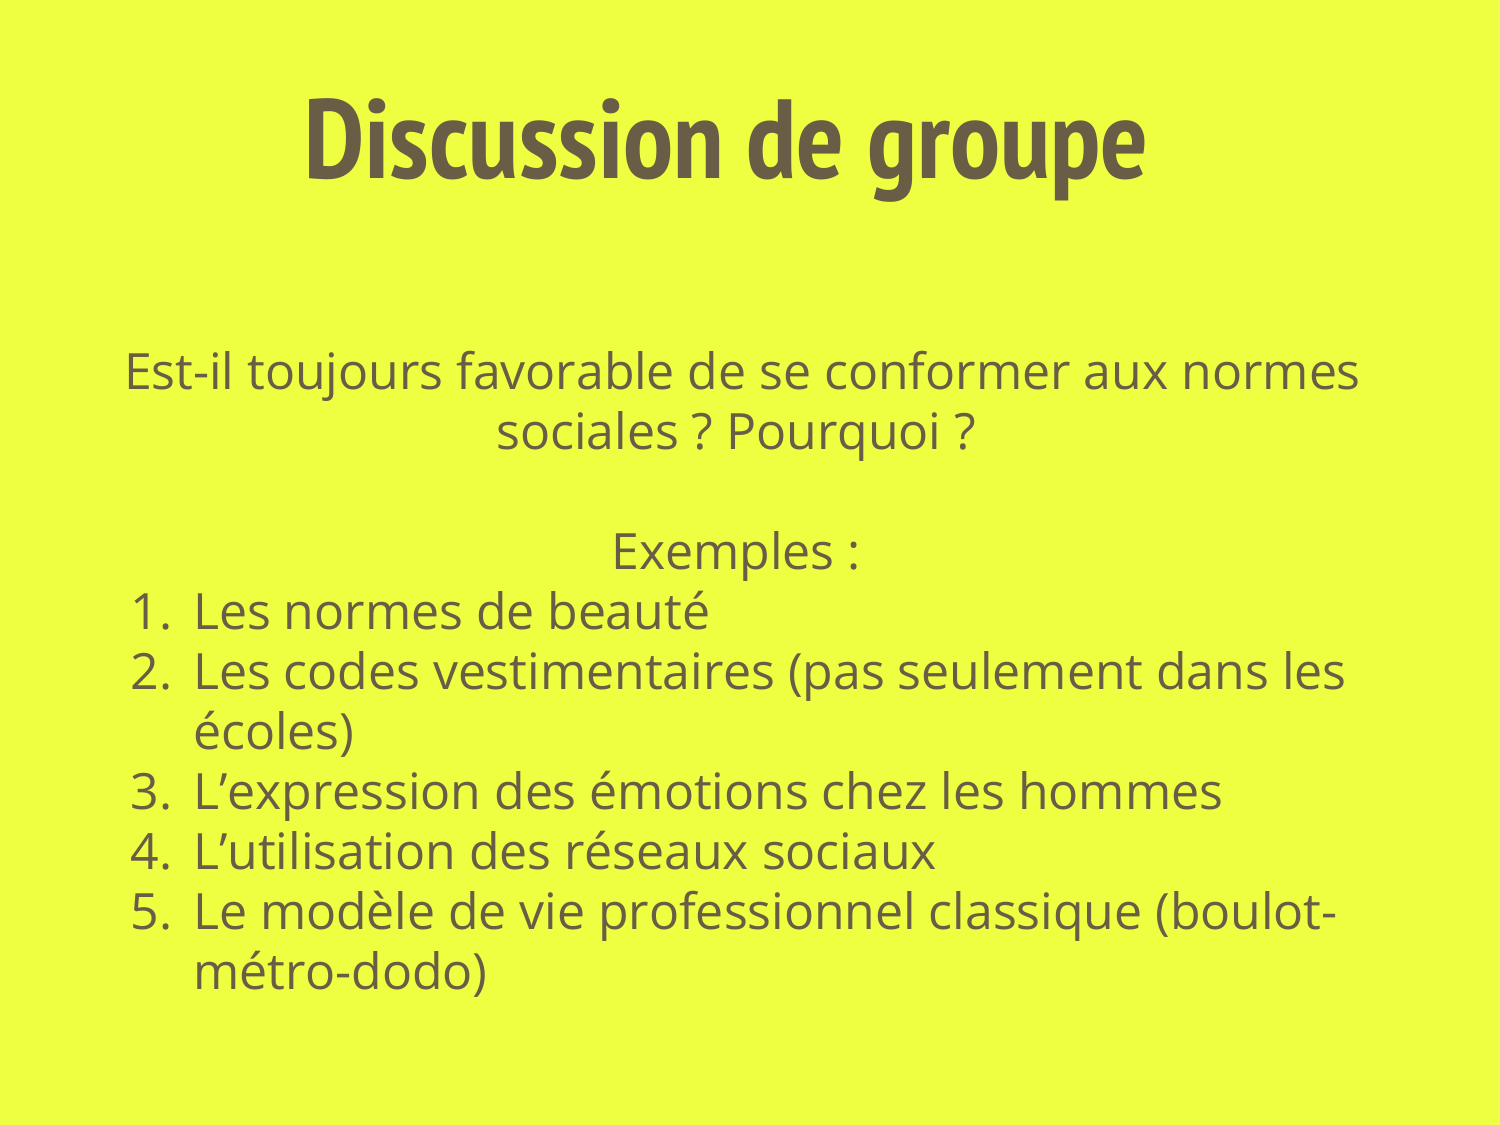

# Discussion de groupe
Est-il toujours favorable de se conformer aux normes sociales ? Pourquoi ?

Exemples :
Les normes de beauté
Les codes vestimentaires (pas seulement dans les écoles)
L’expression des émotions chez les hommes
L’utilisation des réseaux sociaux
Le modèle de vie professionnel classique (boulot-métro-dodo)